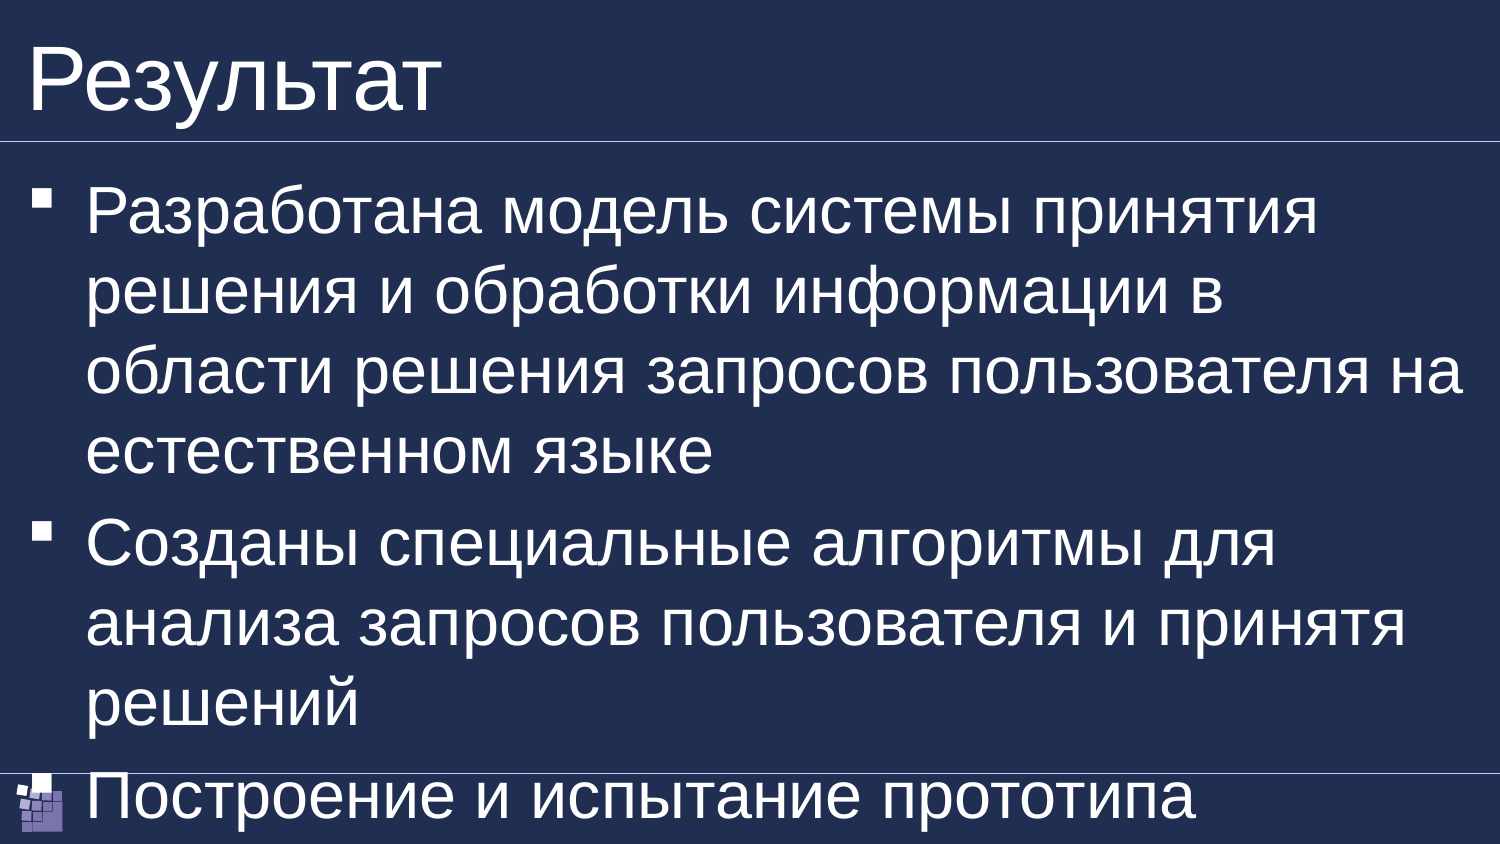

# Результат
Разработана модель системы принятия решения и обработки информации в области решения запросов пользователя на естественном языке
Созданы специальные алгоритмы для анализа запросов пользователя и принятя решений
Построение и испытание прототипа системы автоматизации решения инцидентов